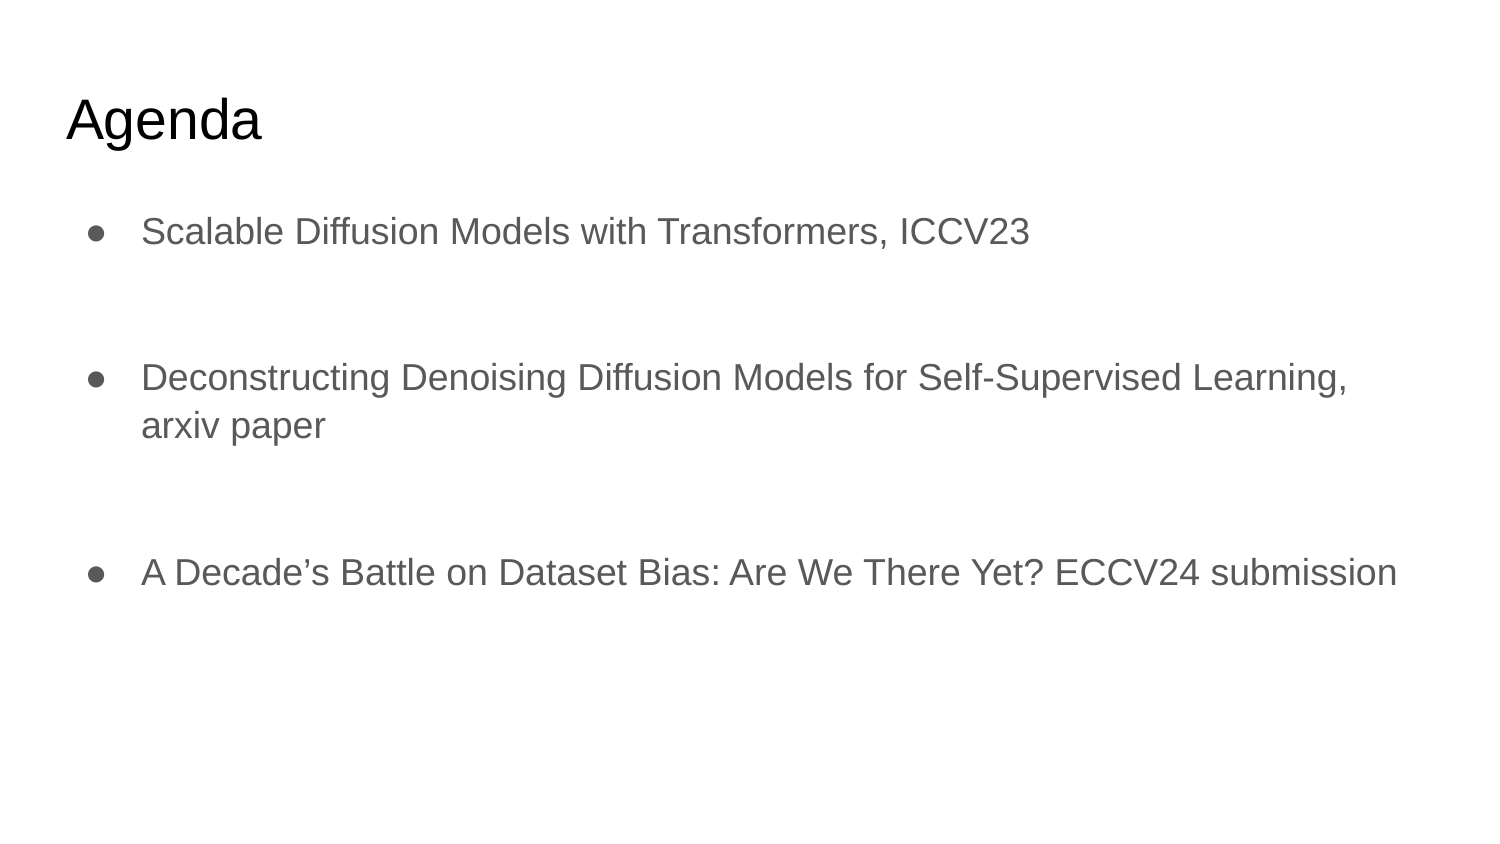

# Agenda

Scalable Diffusion Models with Transformers, ICCV23

Deconstructing Denoising Diffusion Models for Self-Supervised Learning, arxiv paper

A Decade’s Battle on Dataset Bias: Are We There Yet? ECCV24 submission